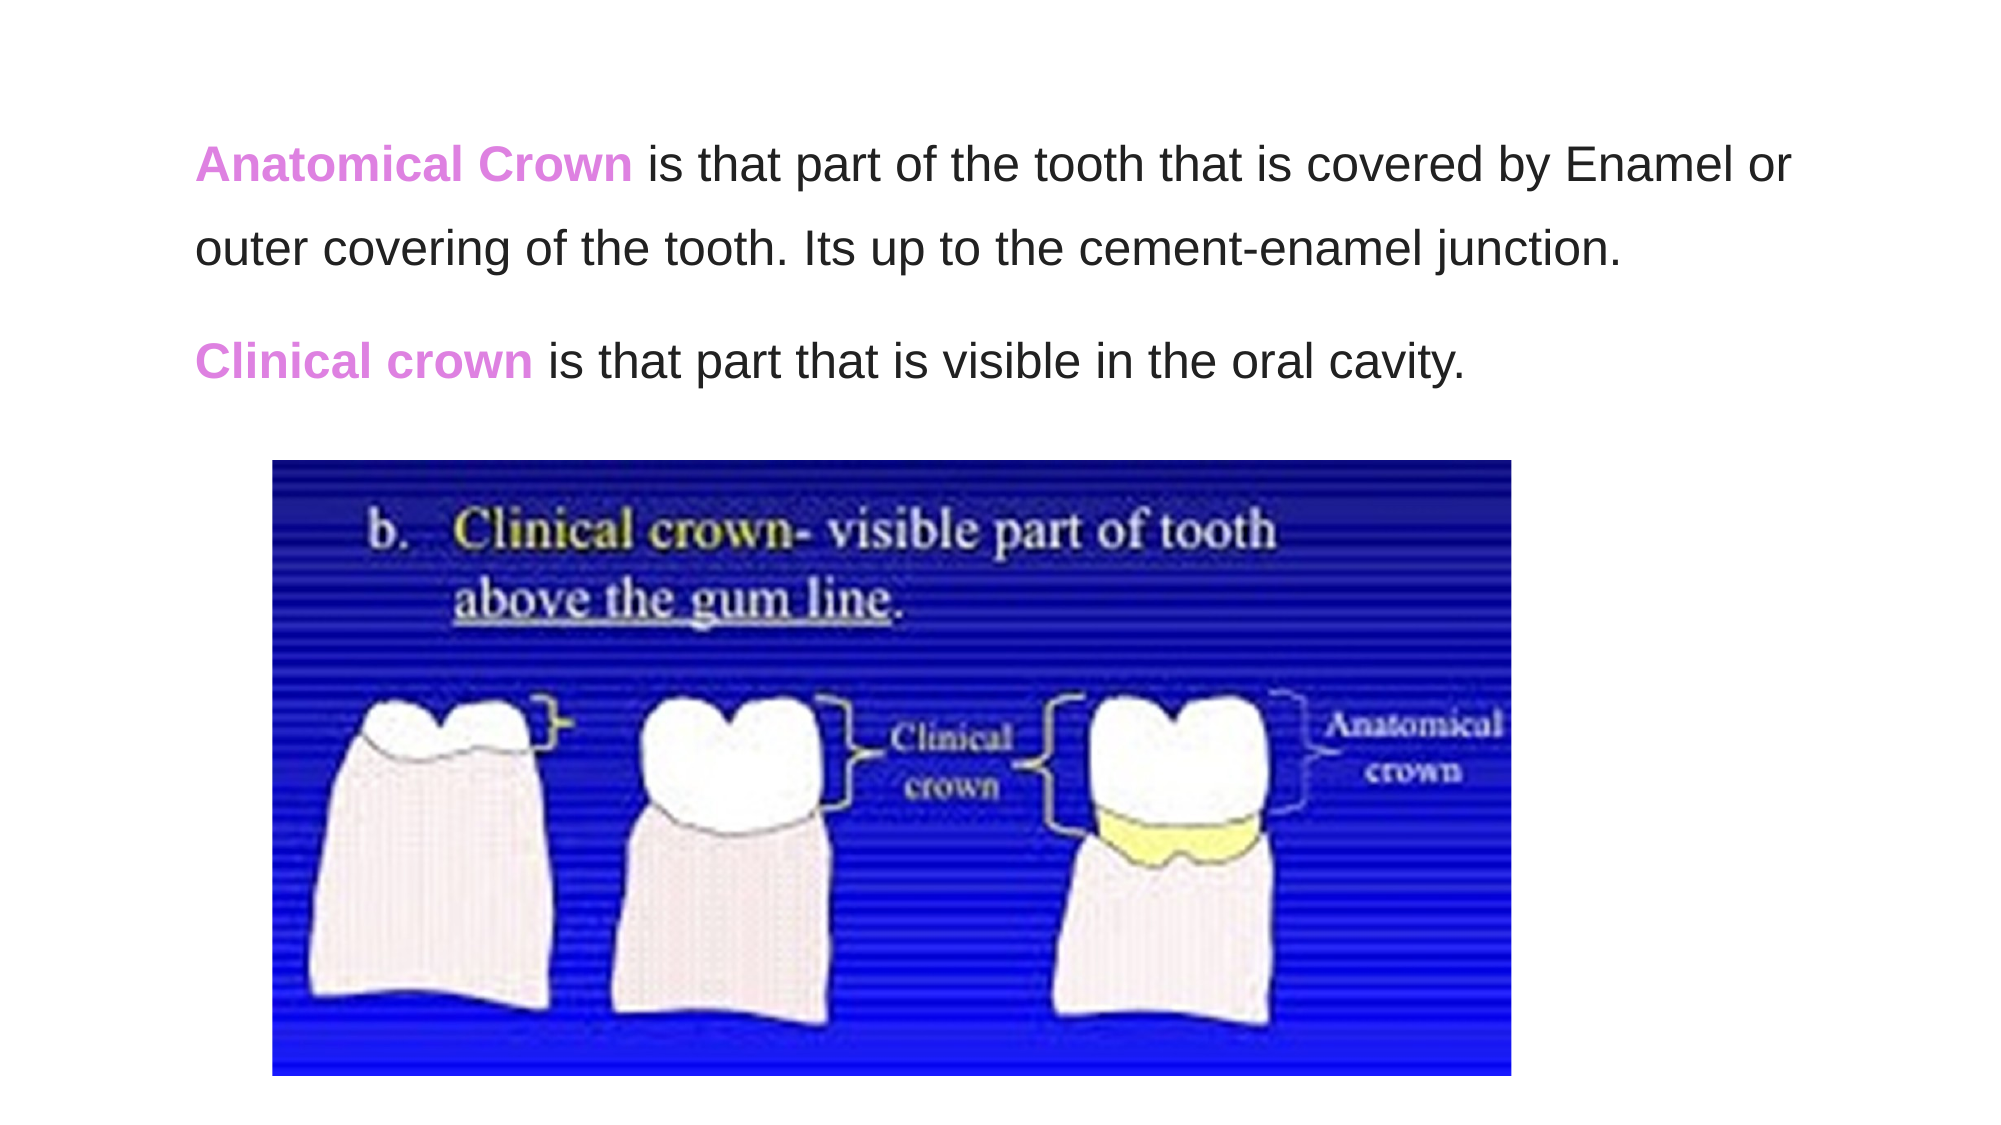

# Anatomical Crown is that part of the tooth that is covered by Enamel or  outer covering of the tooth. Its up to the cement-enamel junction.
Clinical crown is that part that is visible in the oral cavity.